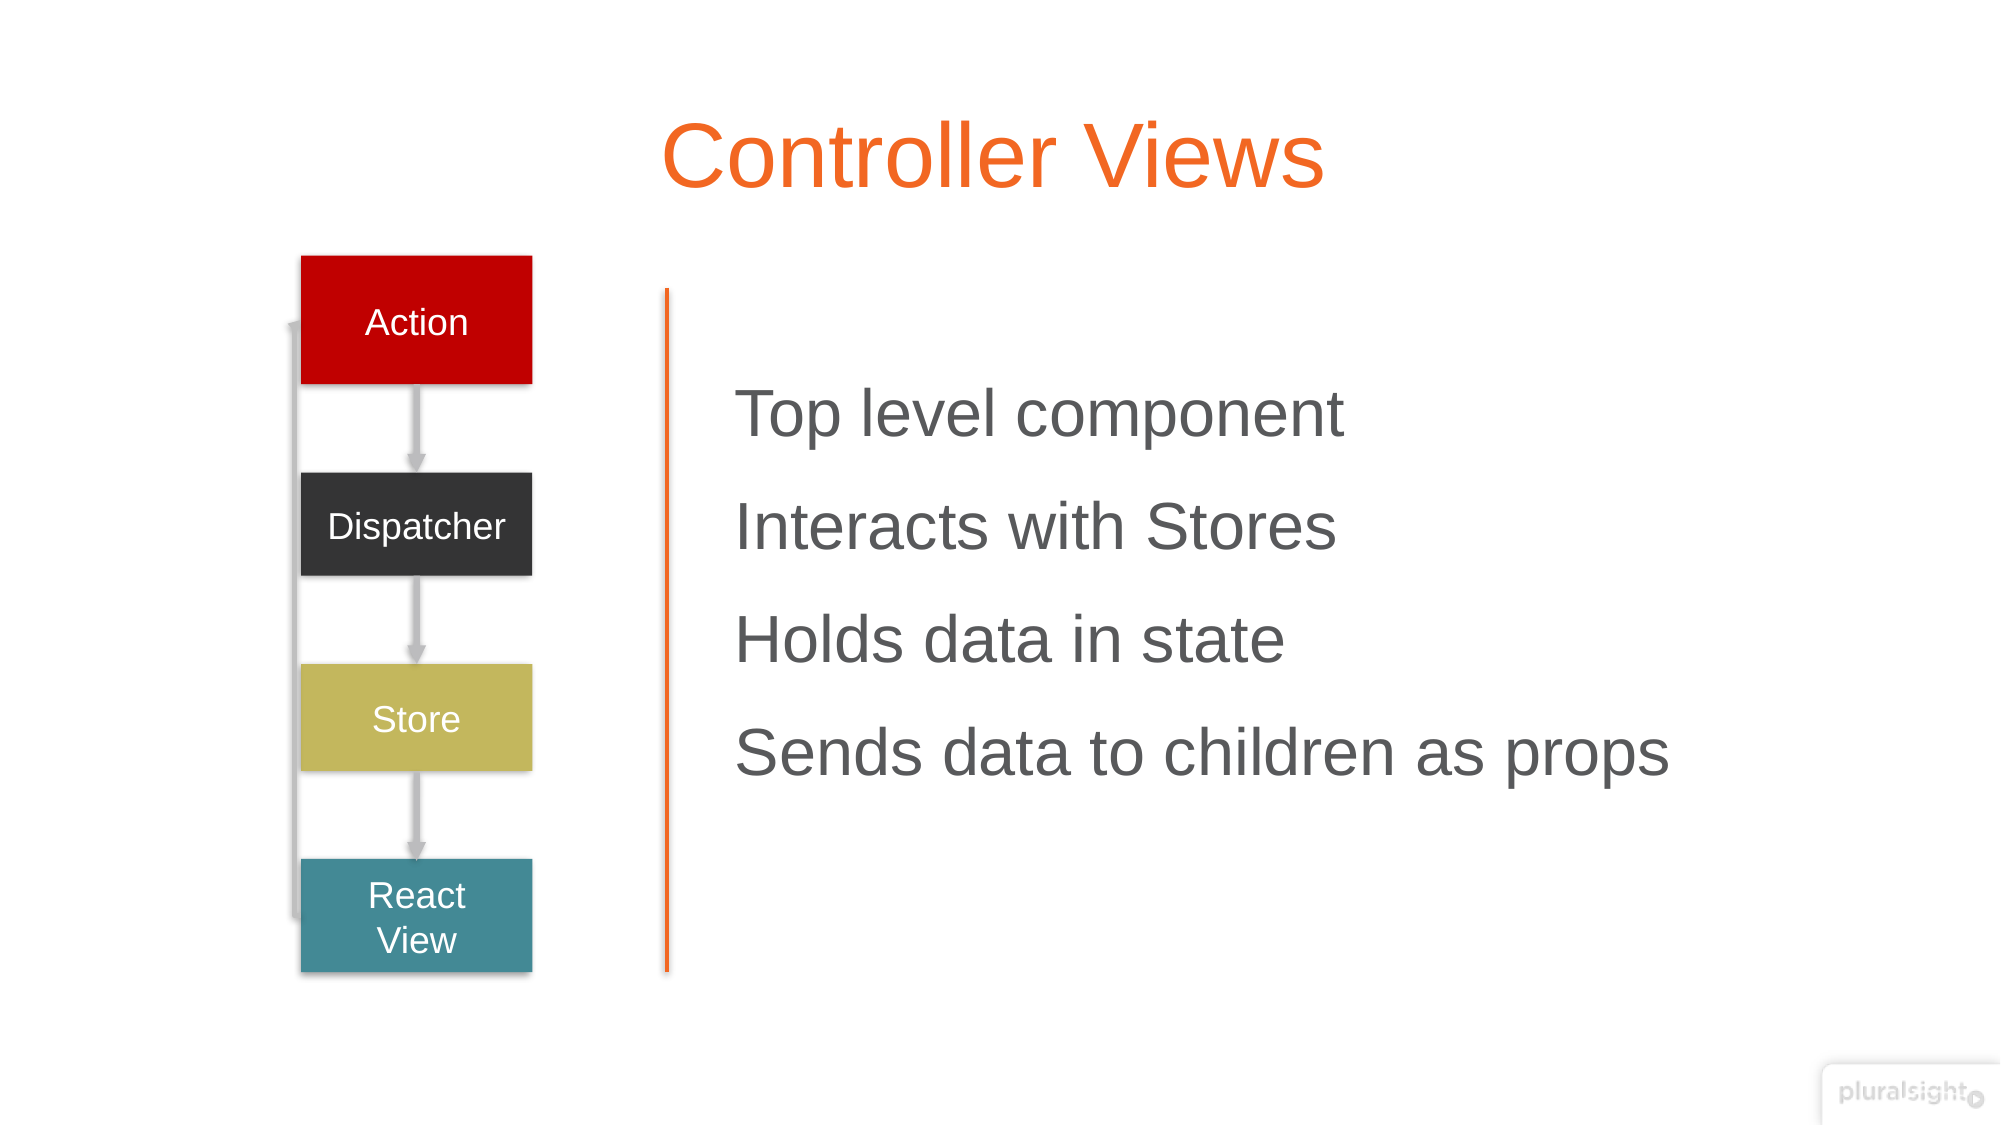

# Controller Views
Action
Dispatcher
Store
React
View
Top level component
Interacts with Stores
Holds data in state
Sends data to children as props